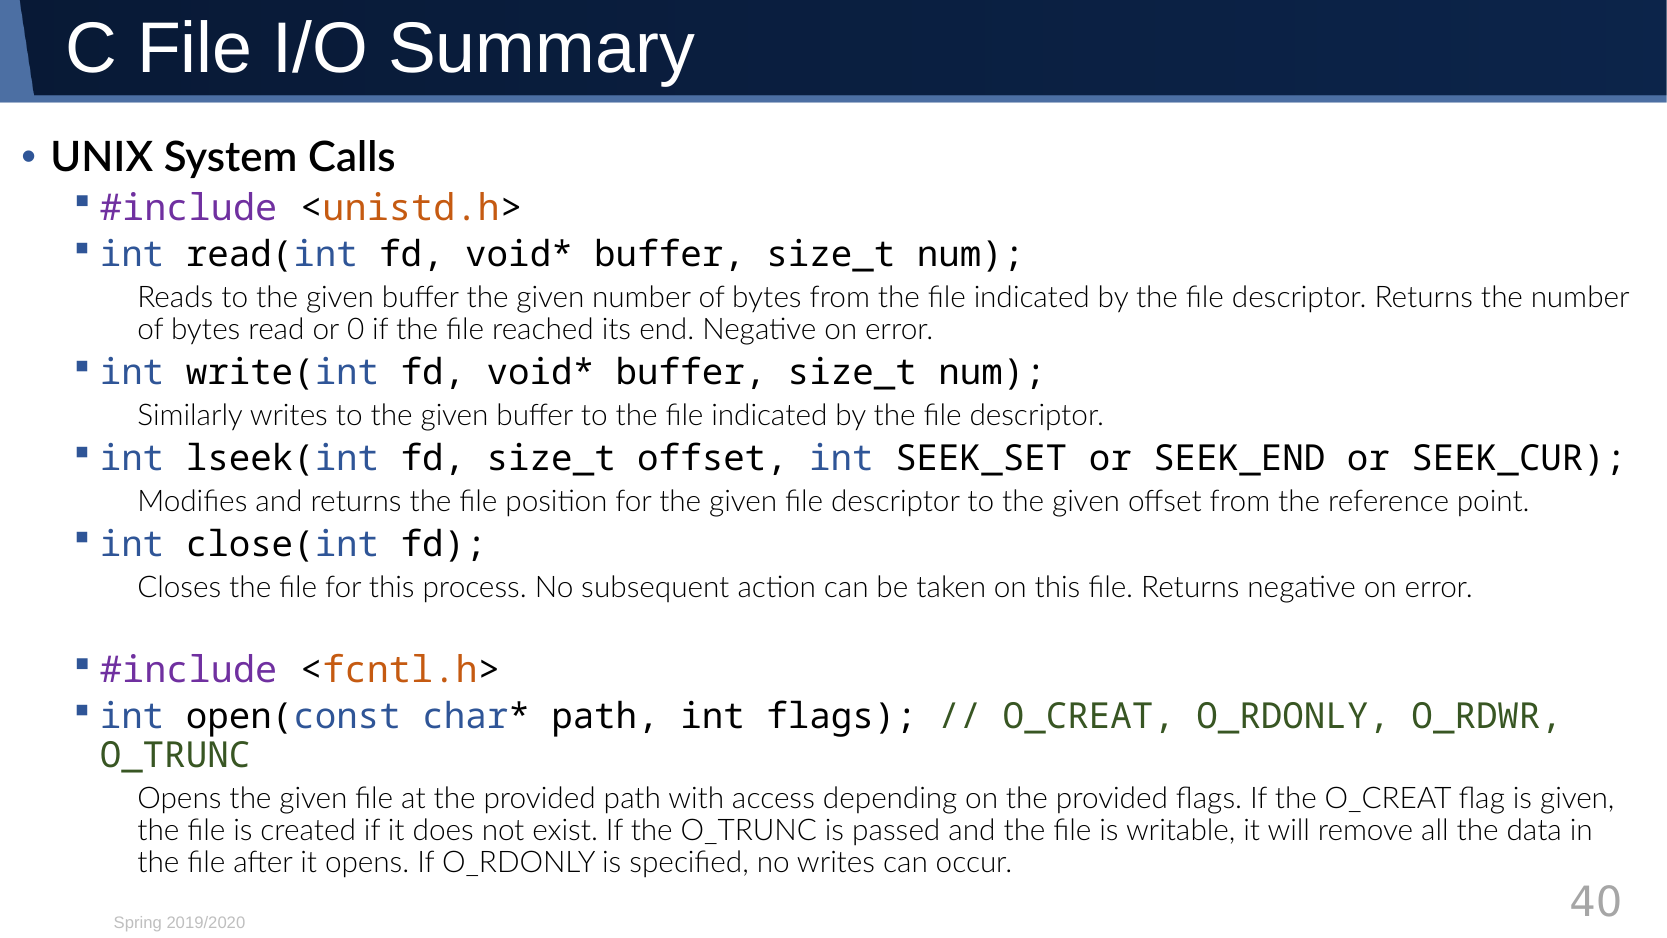

# C File I/O Summary
UNIX System Calls
#include <unistd.h>
int read(int fd, void* buffer, size_t num);
Reads to the given buffer the given number of bytes from the file indicated by the file descriptor. Returns the number of bytes read or 0 if the file reached its end. Negative on error.
int write(int fd, void* buffer, size_t num);
Similarly writes to the given buffer to the file indicated by the file descriptor.
int lseek(int fd, size_t offset, int SEEK_SET or SEEK_END or SEEK_CUR);
Modifies and returns the file position for the given file descriptor to the given offset from the reference point.
int close(int fd);
Closes the file for this process. No subsequent action can be taken on this file. Returns negative on error.

#include <fcntl.h>
int open(const char* path, int flags); // O_CREAT, O_RDONLY, O_RDWR, O_TRUNC
Opens the given file at the provided path with access depending on the provided flags. If the O_CREAT flag is given, the file is created if it does not exist. If the O_TRUNC is passed and the file is writable, it will remove all the data in the file after it opens. If O_RDONLY is specified, no writes can occur.

Spring 2019/2020